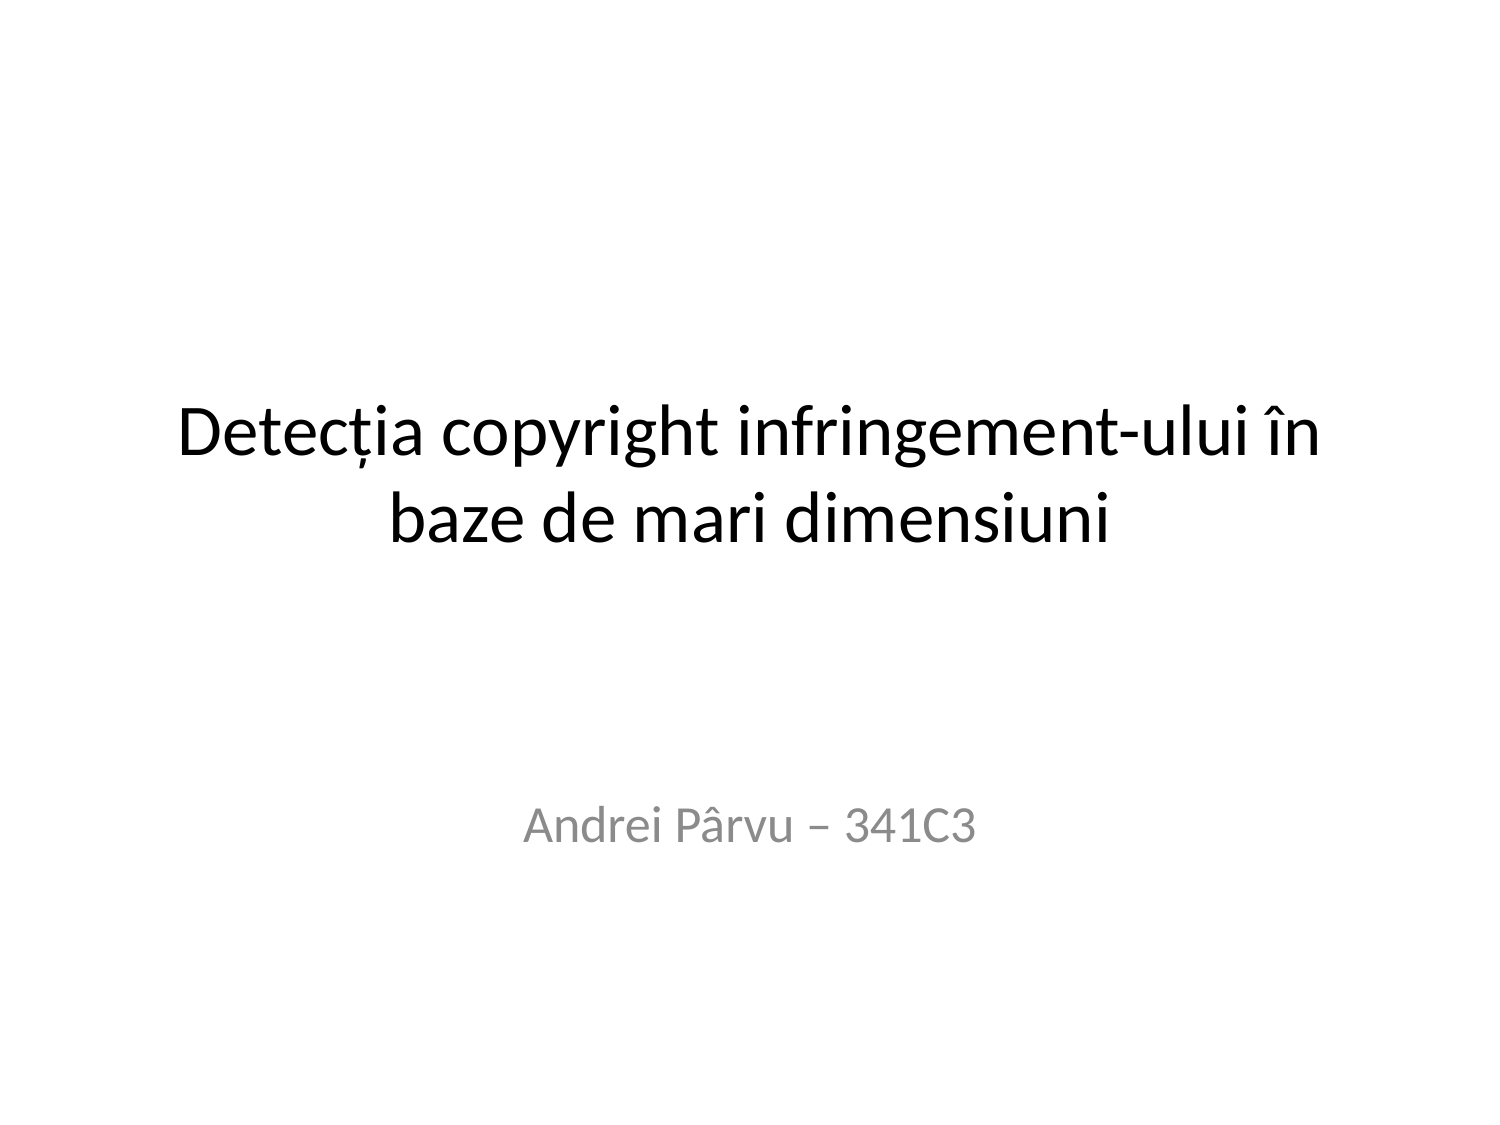

# Detecția copyright infringement-ului în baze de mari dimensiuni

Andrei Pârvu – 341C3